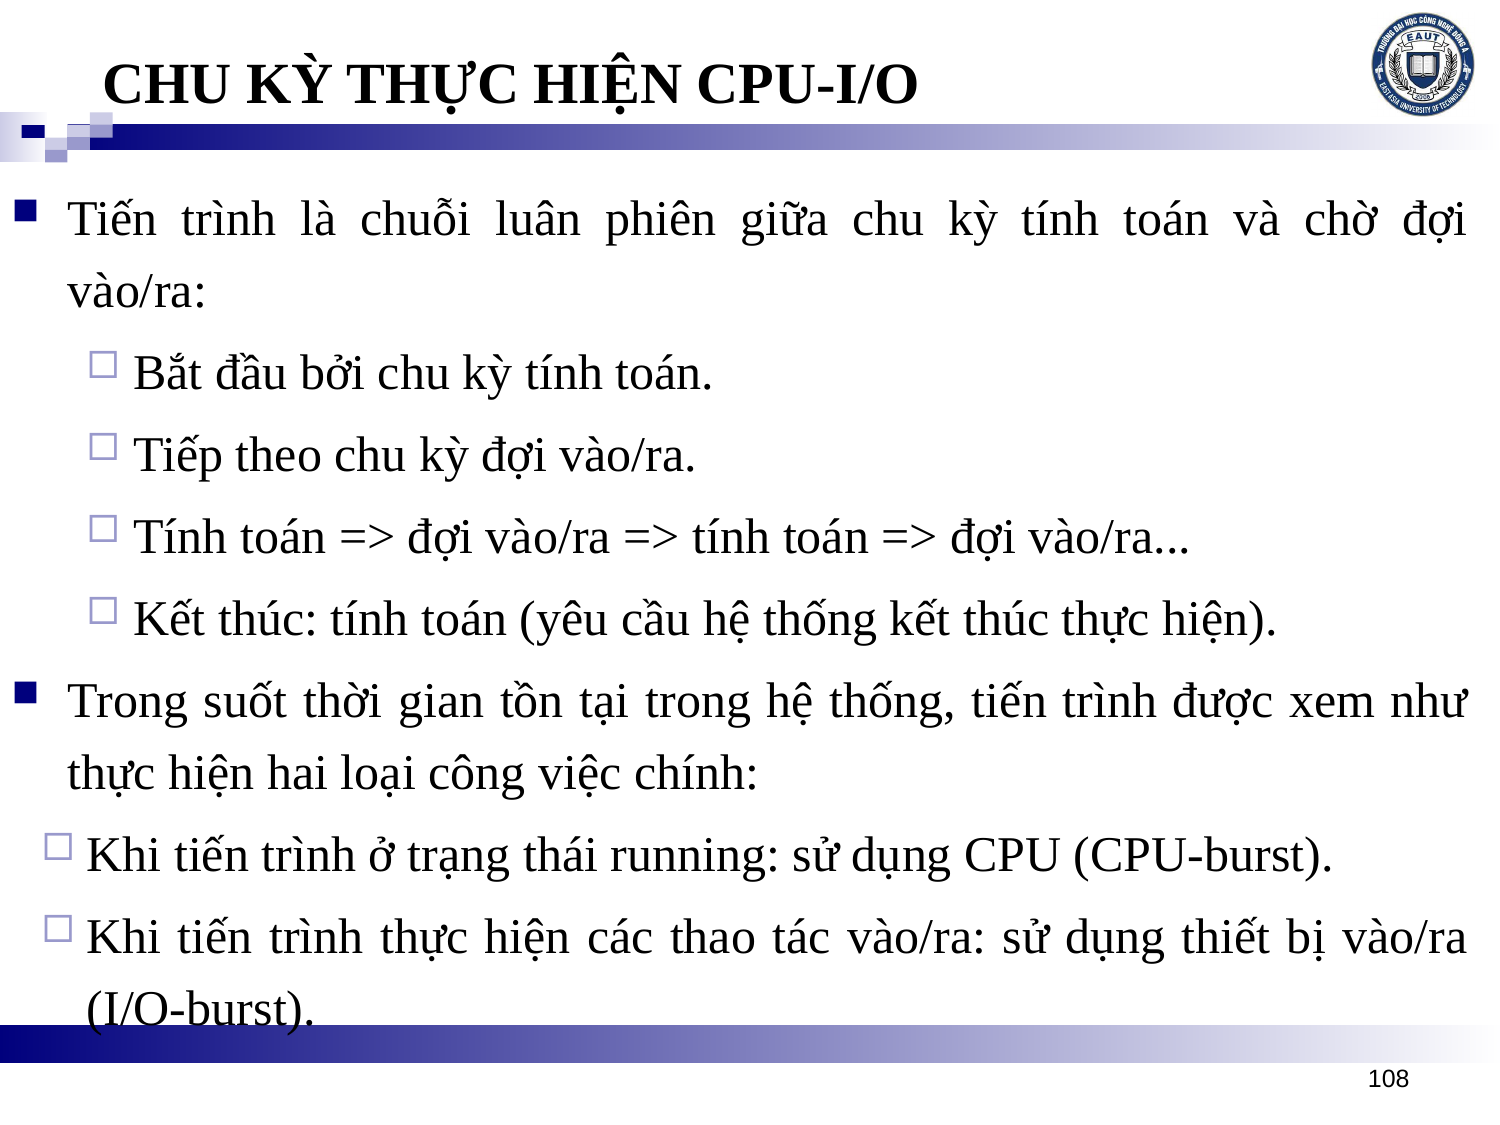

# CHU KỲ THỰC HIỆN CPU-I/O
Tiến trình là chuỗi luân phiên giữa chu kỳ tính toán và chờ đợi vào/ra:
Bắt đầu bởi chu kỳ tính toán.
Tiếp theo chu kỳ đợi vào/ra.
Tính toán => đợi vào/ra => tính toán => đợi vào/ra...
Kết thúc: tính toán (yêu cầu hệ thống kết thúc thực hiện).
Trong suốt thời gian tồn tại trong hệ thống, tiến trình được xem như thực hiện hai loại công việc chính:
Khi tiến trình ở trạng thái running: sử dụng CPU (CPU-burst).
Khi tiến trình thực hiện các thao tác vào/ra: sử dụng thiết bị vào/ra (I/O-burst).
108